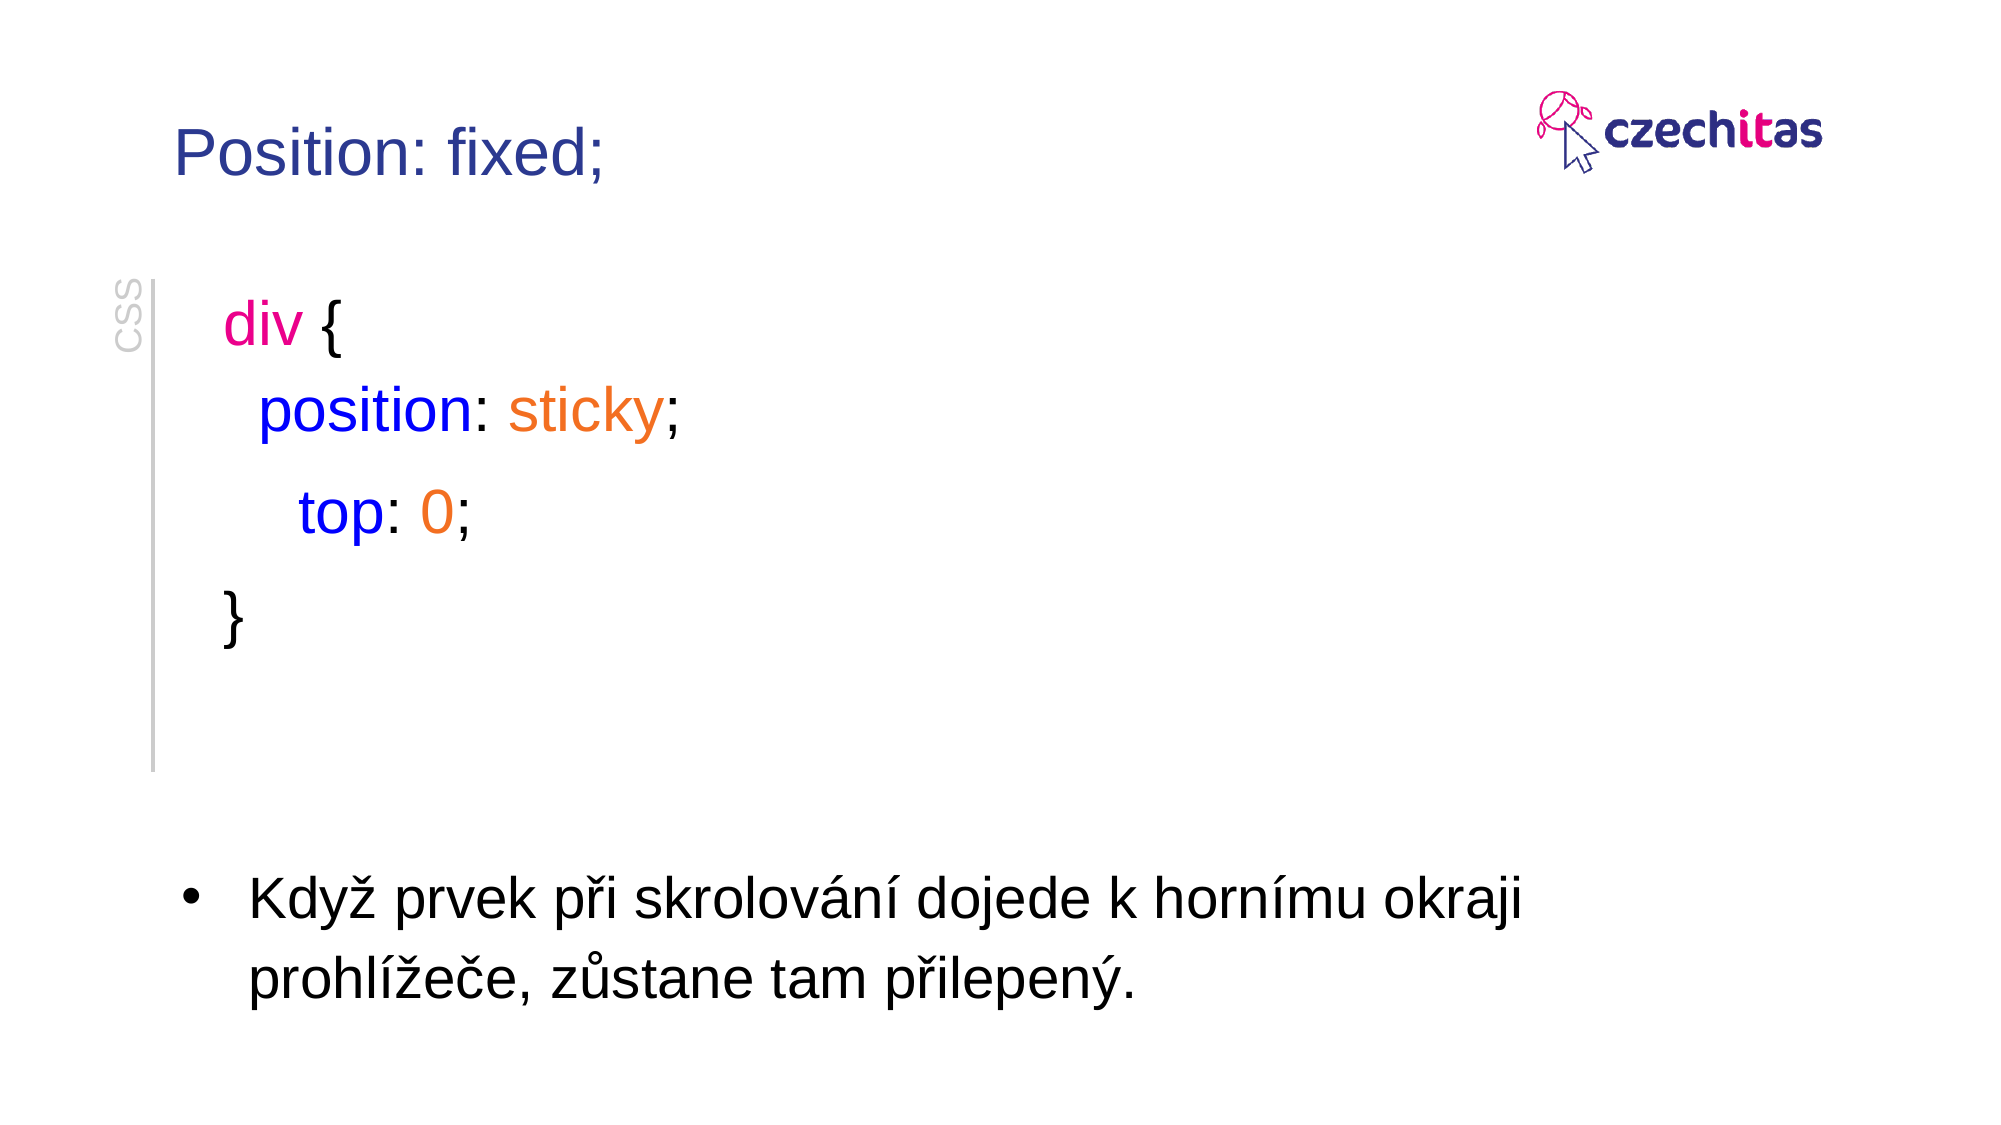

# Position: fixed;
div {
  position: sticky;
top: 0;
}
CSS
Když prvek při skrolování dojede k hornímu okraji prohlížeče, zůstane tam přilepený.